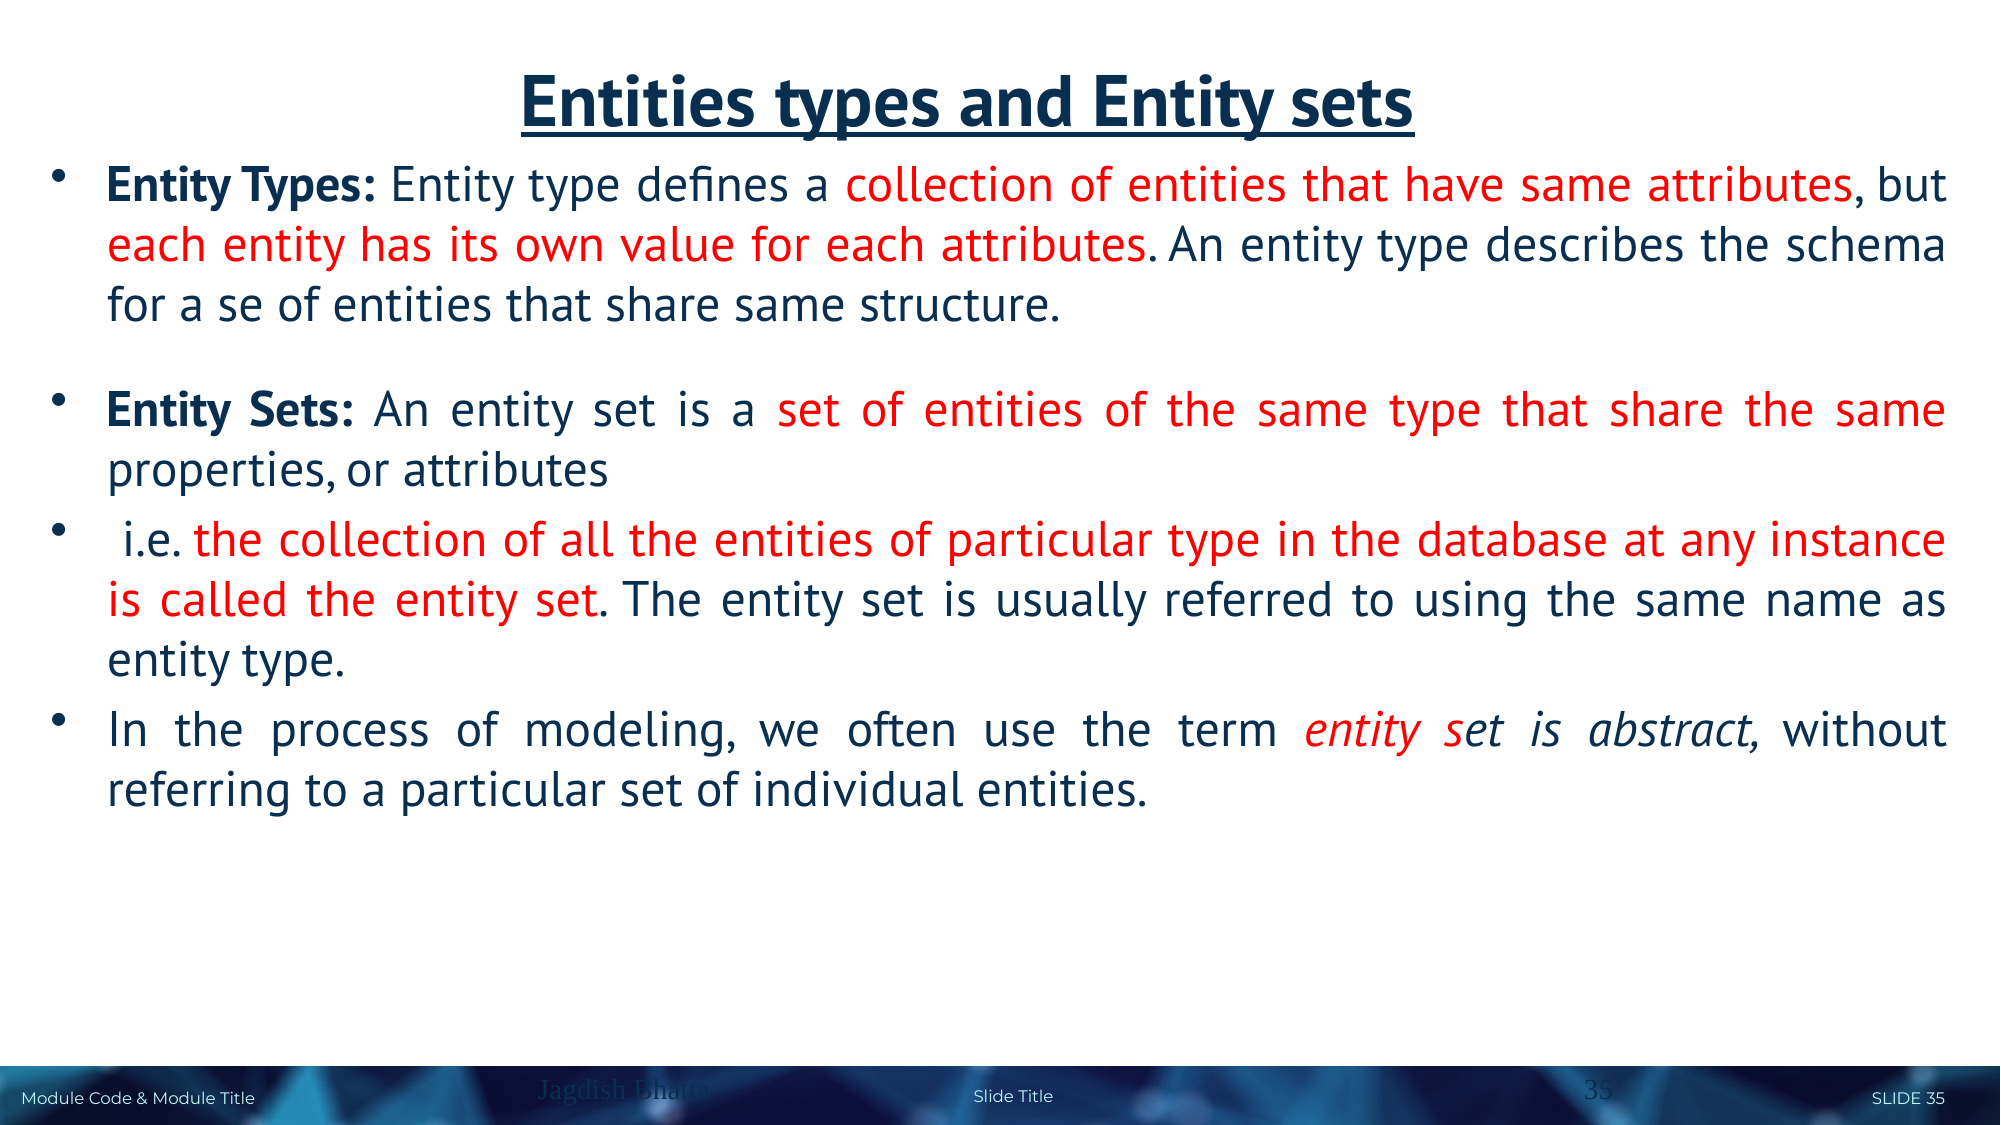

Entities types and Entity sets
Entity Types: Entity type defines a collection of entities that have same attributes, but each entity has its own value for each attributes. An entity type describes the schema for a se of entities that share same structure.

Entity Sets: An entity set is a set of entities of the same type that share the same properties, or attributes
 i.e. the collection of all the entities of particular type in the database at any instance is called the entity set. The entity set is usually referred to using the same name as entity type.
In the process of modeling, we often use the term entity set is abstract, without referring to a particular set of individual entities.
Jagdish Bhatta
35